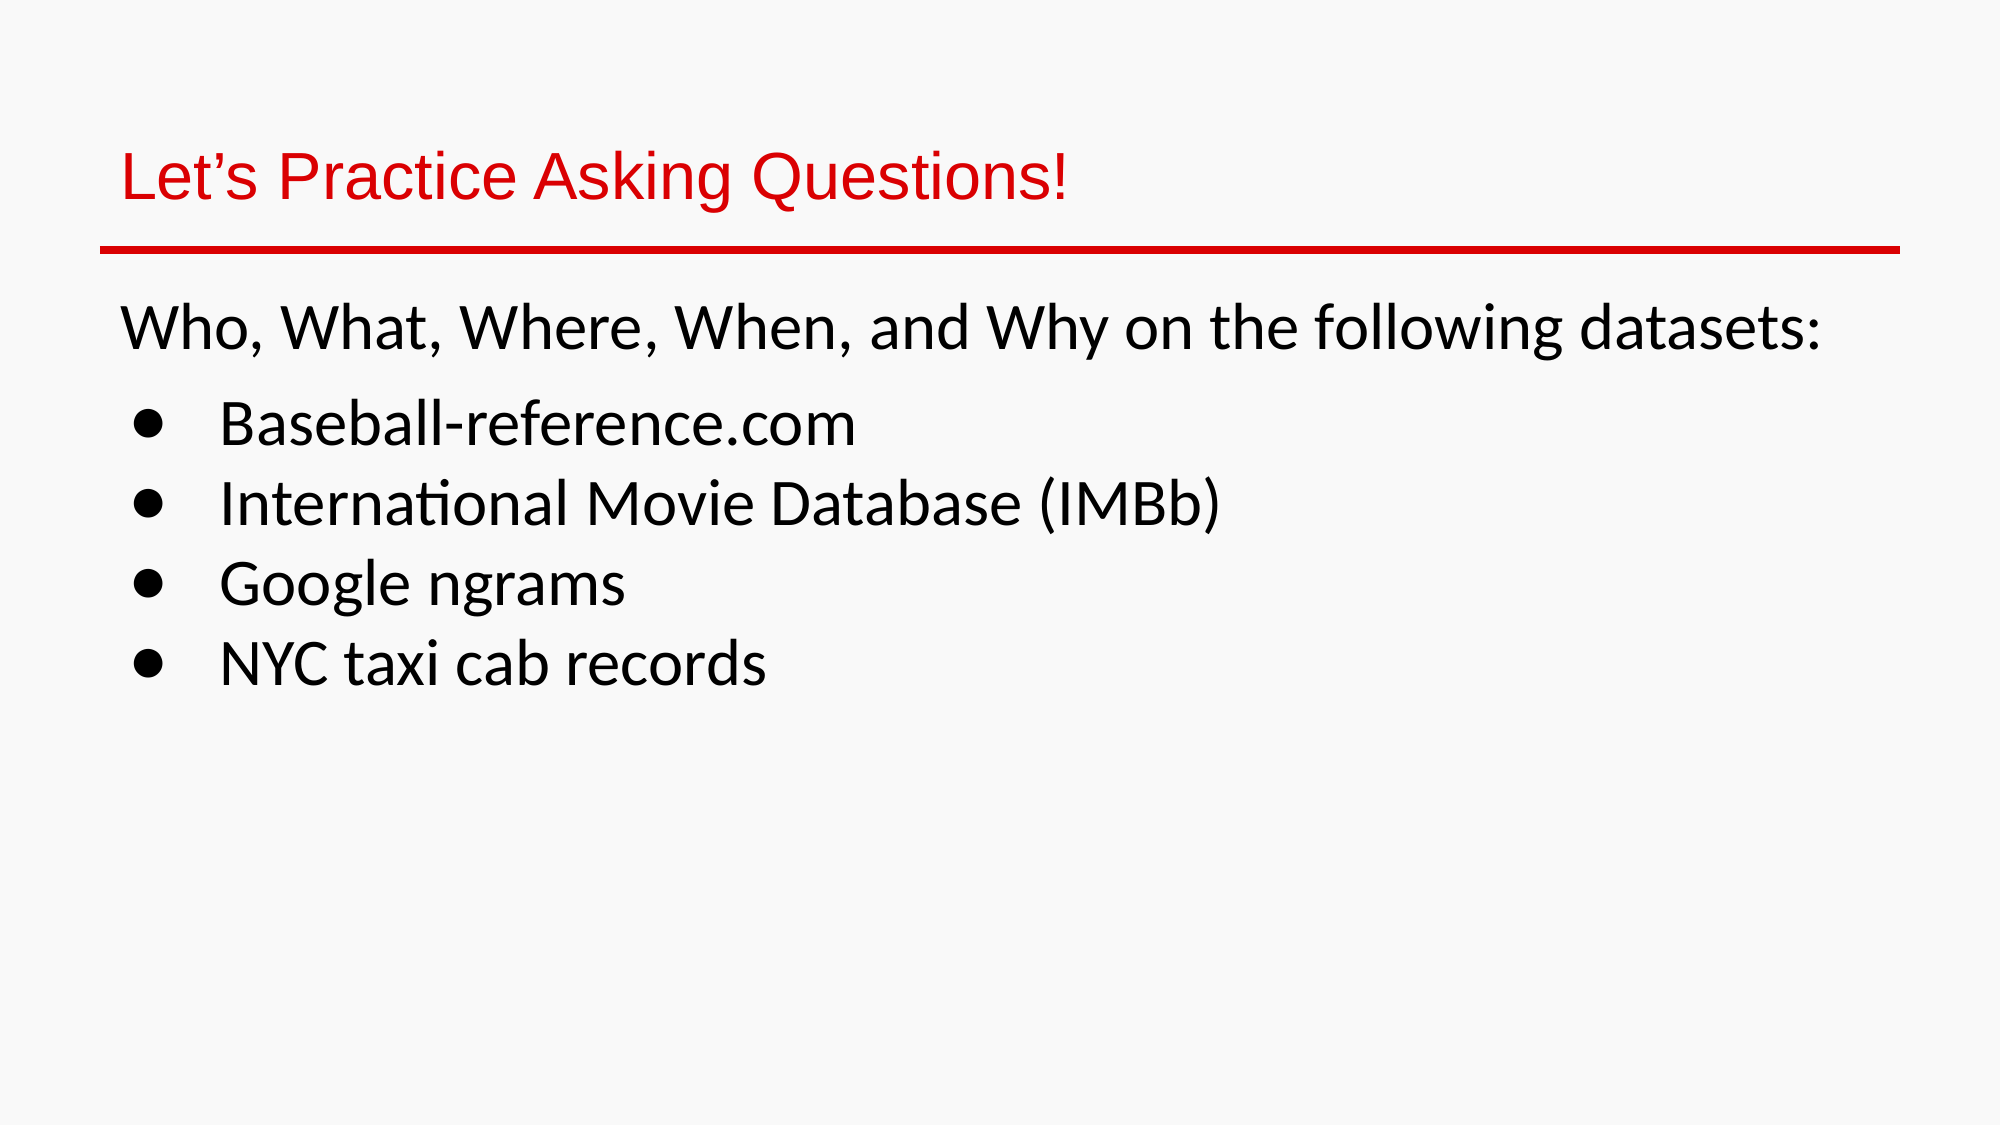

# Let’s Practice Asking Questions!
Who, What, Where, When, and Why on the following datasets:
Baseball-reference.com
International Movie Database (IMBb)
Google ngrams
NYC taxi cab records